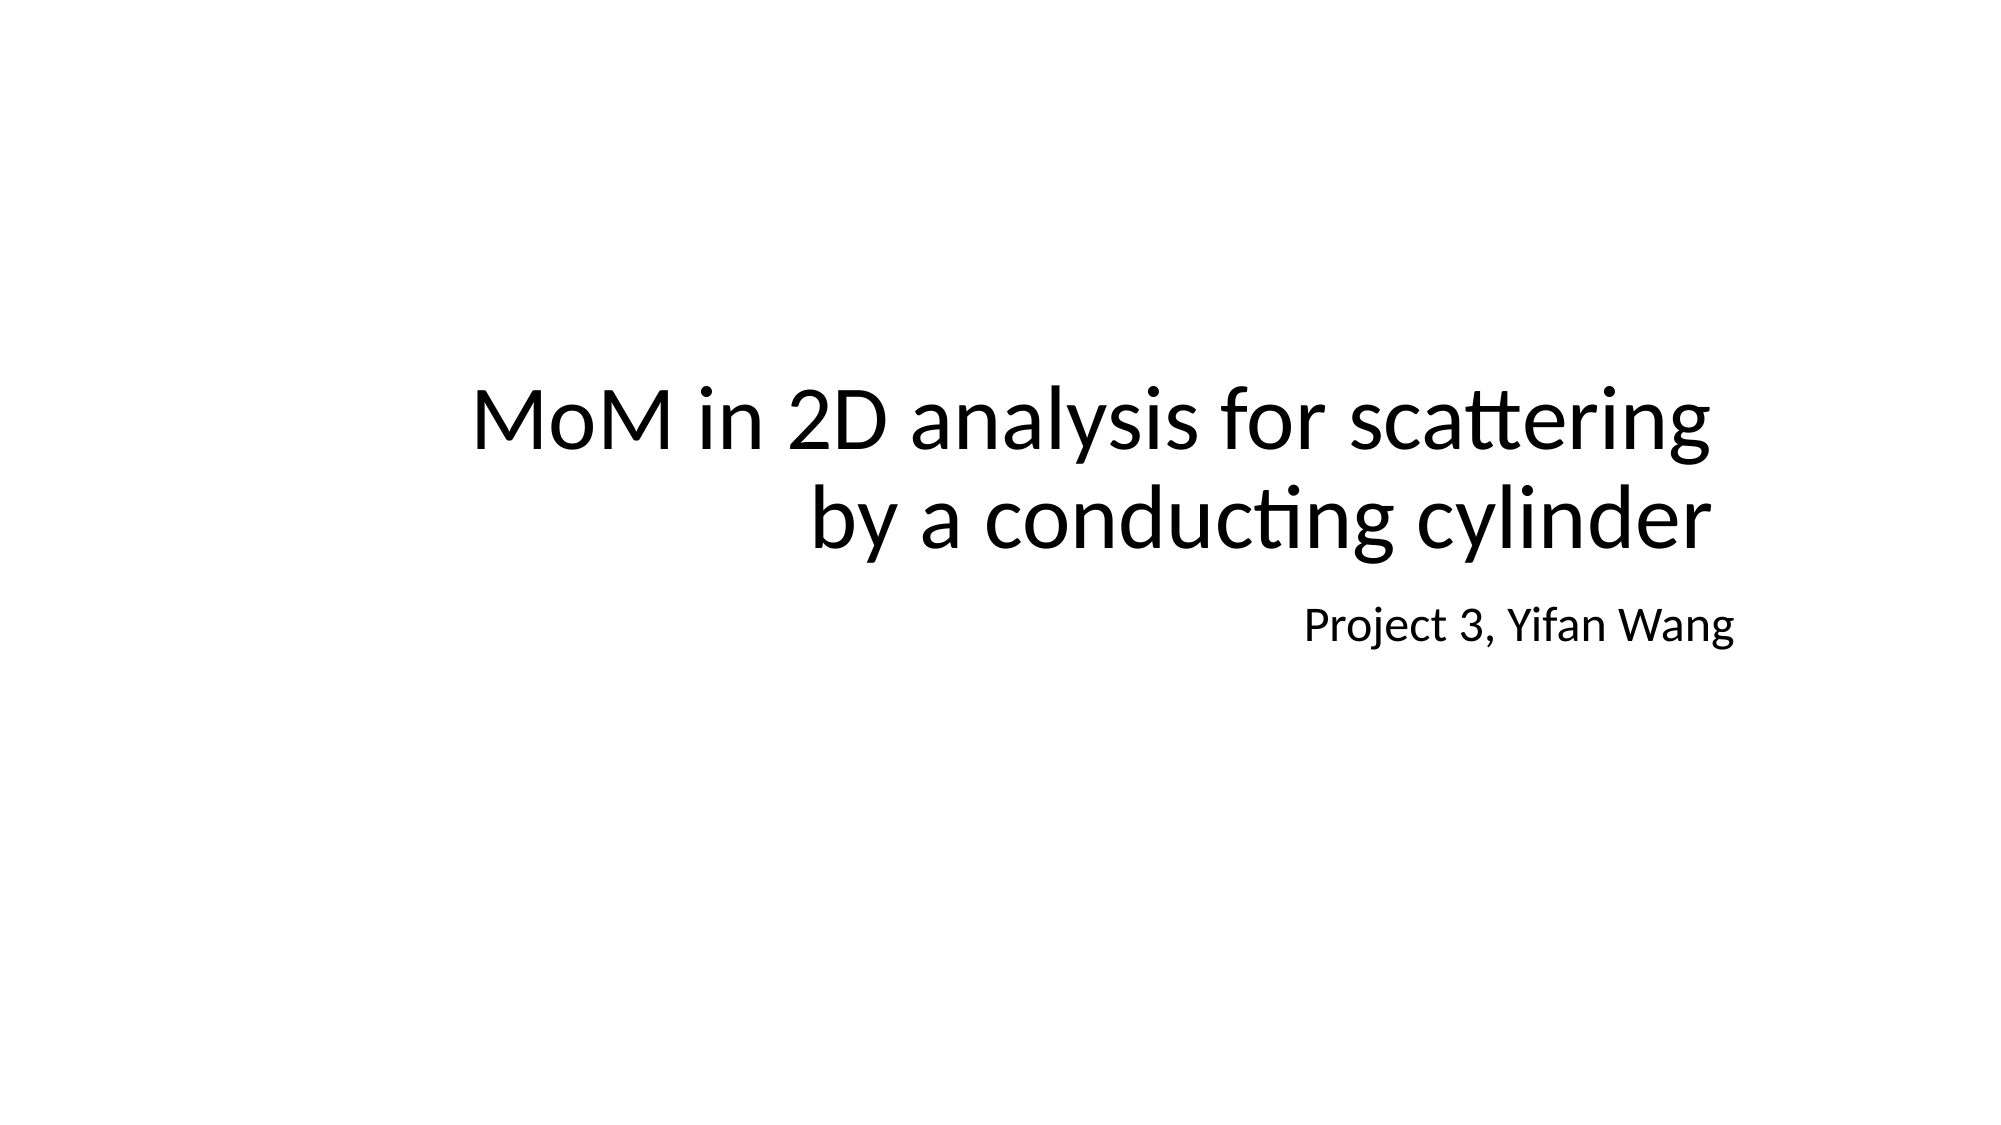

# MoM in 2D analysis for scattering by a conducting cylinder
Project 3, Yifan Wang